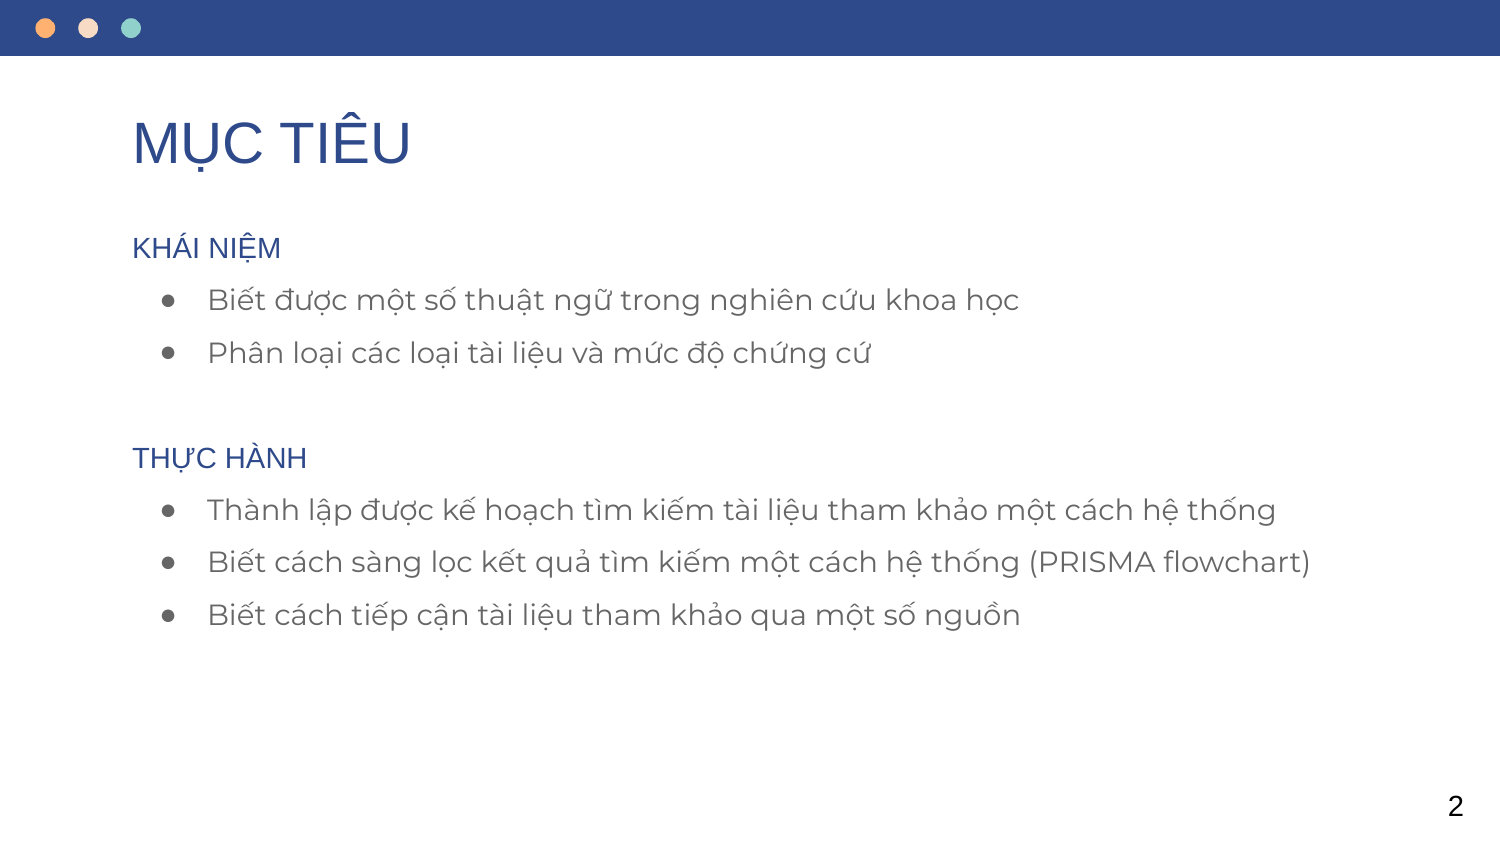

# MỤC TIÊU
KHÁI NIỆM
Biết được một số thuật ngữ trong nghiên cứu khoa học
Phân loại các loại tài liệu và mức độ chứng cứ

THỰC HÀNH
Thành lập được kế hoạch tìm kiếm tài liệu tham khảo một cách hệ thống
Biết cách sàng lọc kết quả tìm kiếm một cách hệ thống (PRISMA flowchart)
Biết cách tiếp cận tài liệu tham khảo qua một số nguồn

2